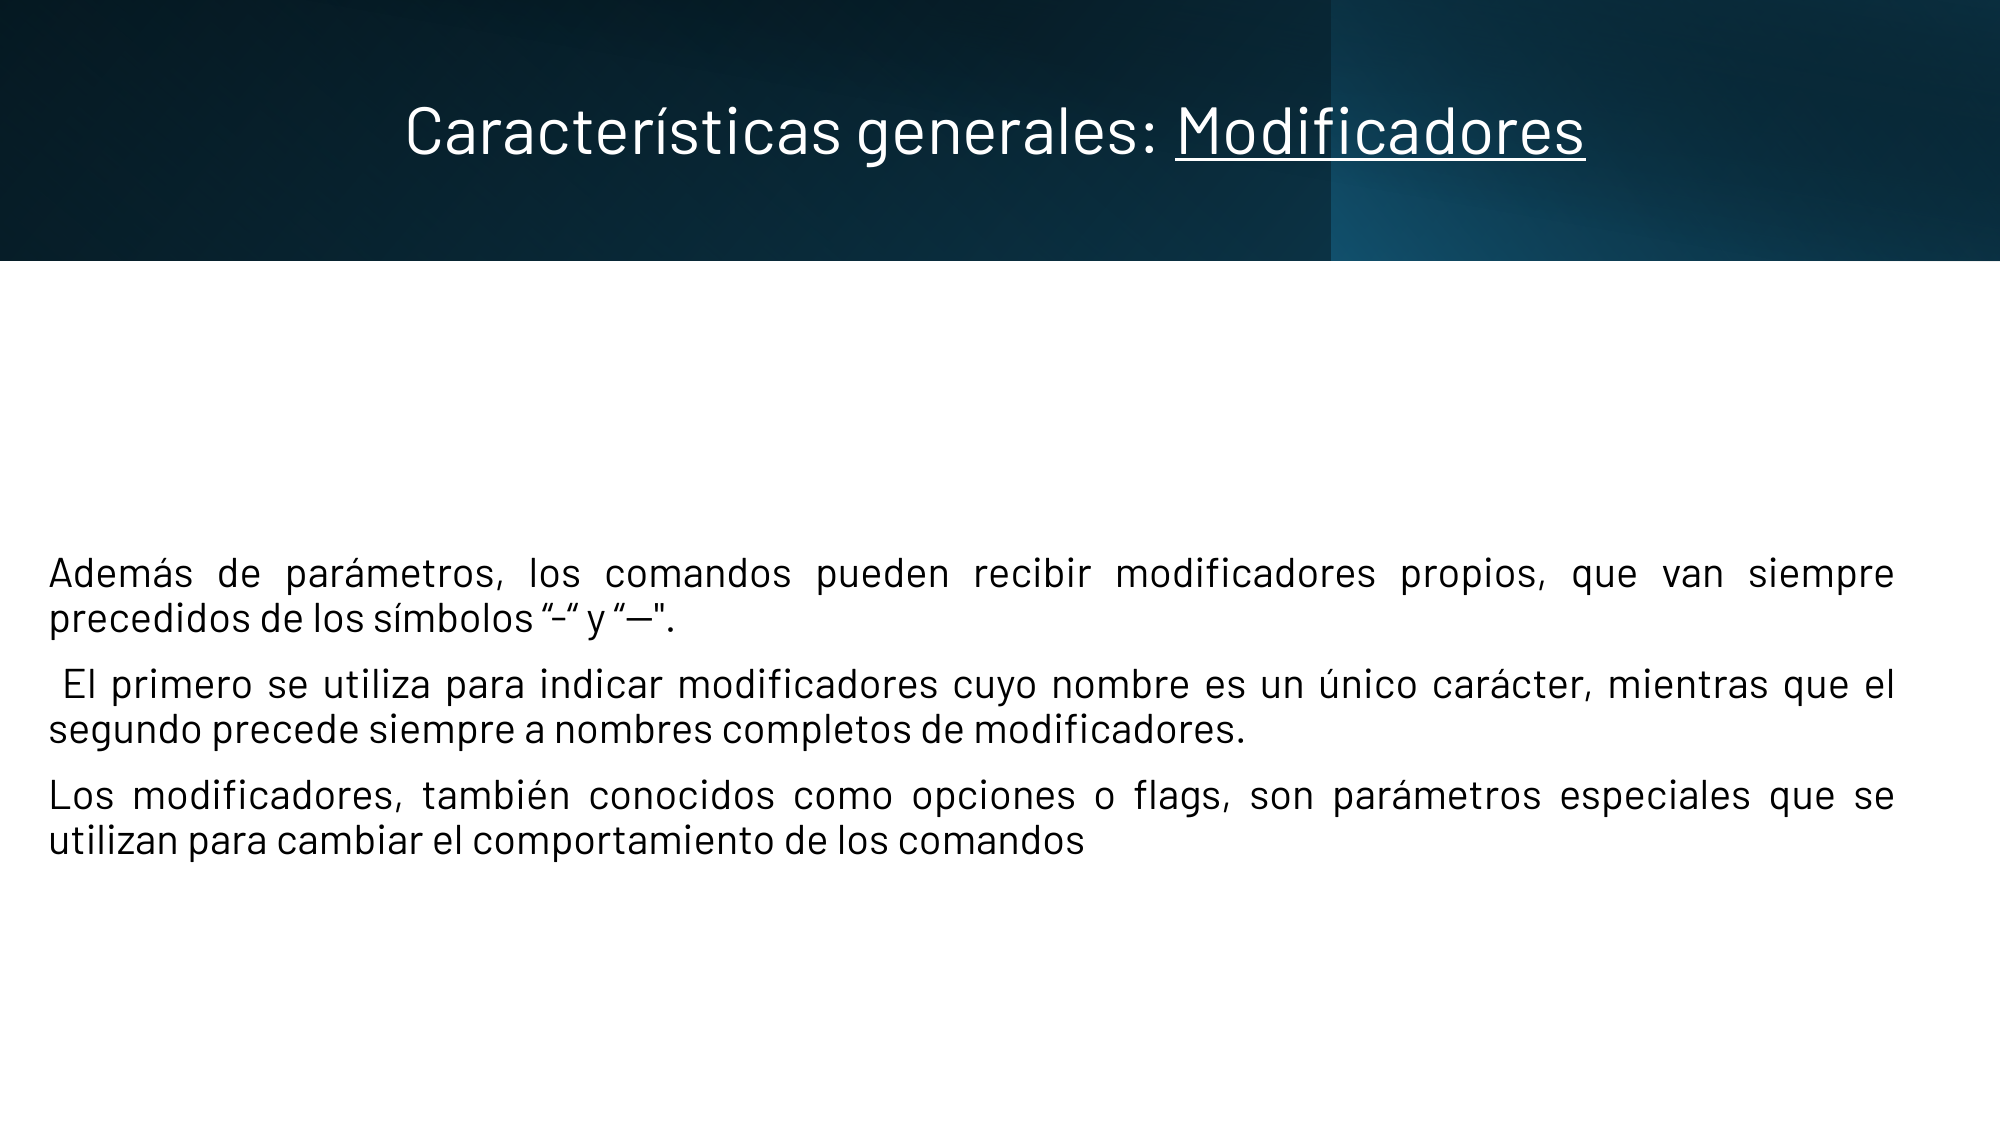

# Características generales: Modificadores

Además de parámetros, los comandos pueden recibir modificadores propios, que van siempre precedidos de los símbolos “-“ y “--".
 El primero se utiliza para indicar modificadores cuyo nombre es un único carácter, mientras que el segundo precede siempre a nombres completos de modificadores.
Los modificadores, también conocidos como opciones o flags, son parámetros especiales que se utilizan para cambiar el comportamiento de los comandos